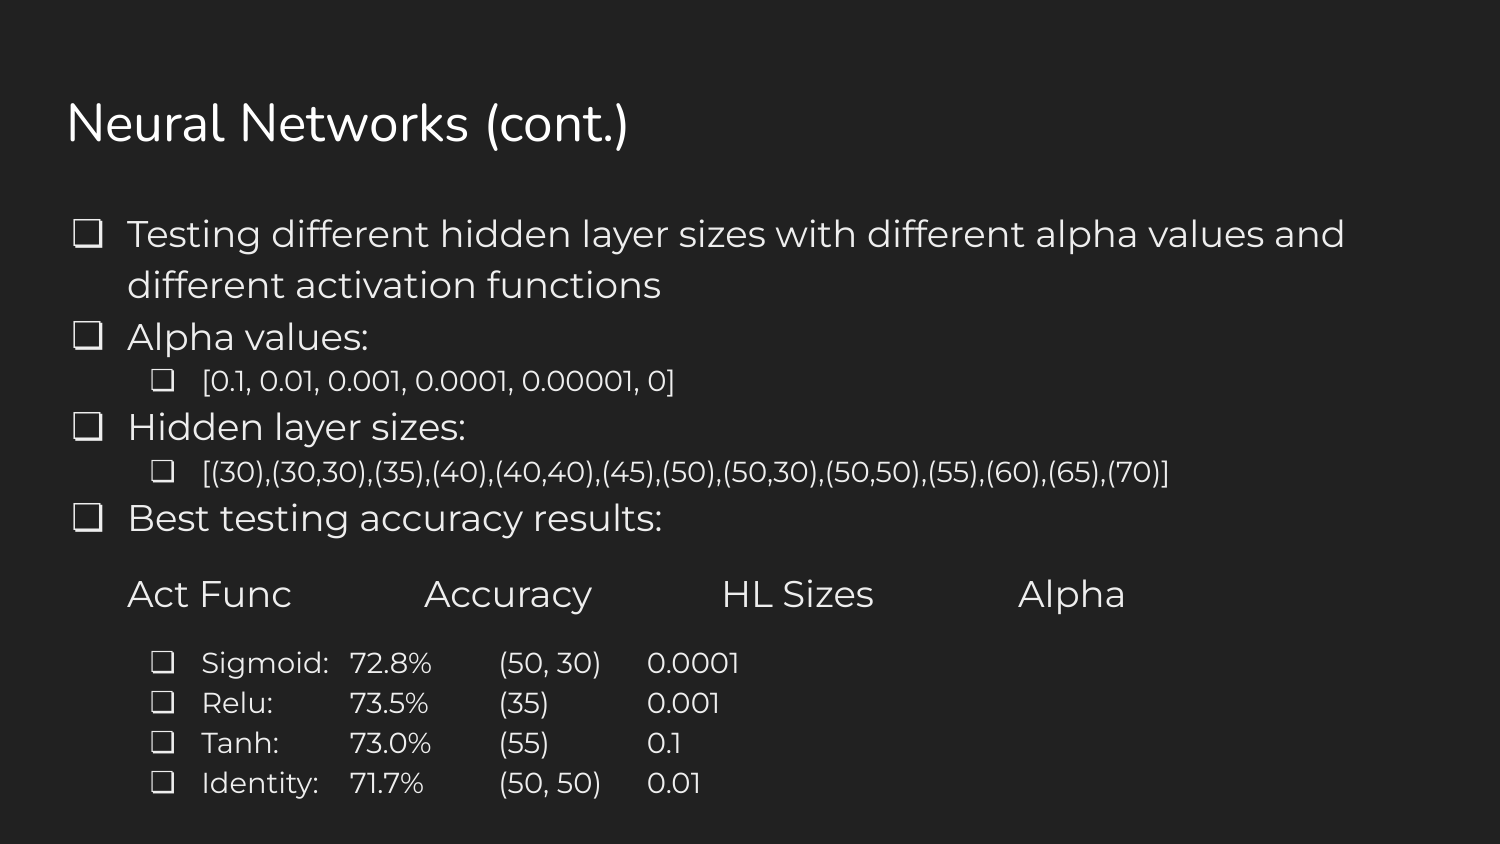

# Neural Networks (cont.)
Testing different hidden layer sizes with different alpha values and different activation functions
Alpha values:
[0.1, 0.01, 0.001, 0.0001, 0.00001, 0]
Hidden layer sizes:
[(30),(30,30),(35),(40),(40,40),(45),(50),(50,30),(50,50),(55),(60),(65),(70)]
Best testing accuracy results:
	Act Func		Accuracy		HL Sizes		Alpha
Sigmoid:			72.8%			(50, 30)			0.0001
Relu:				73.5%			(35)				0.001
Tanh:			73.0%			(55)				0.1
Identity:			71.7%			(50, 50)			0.01